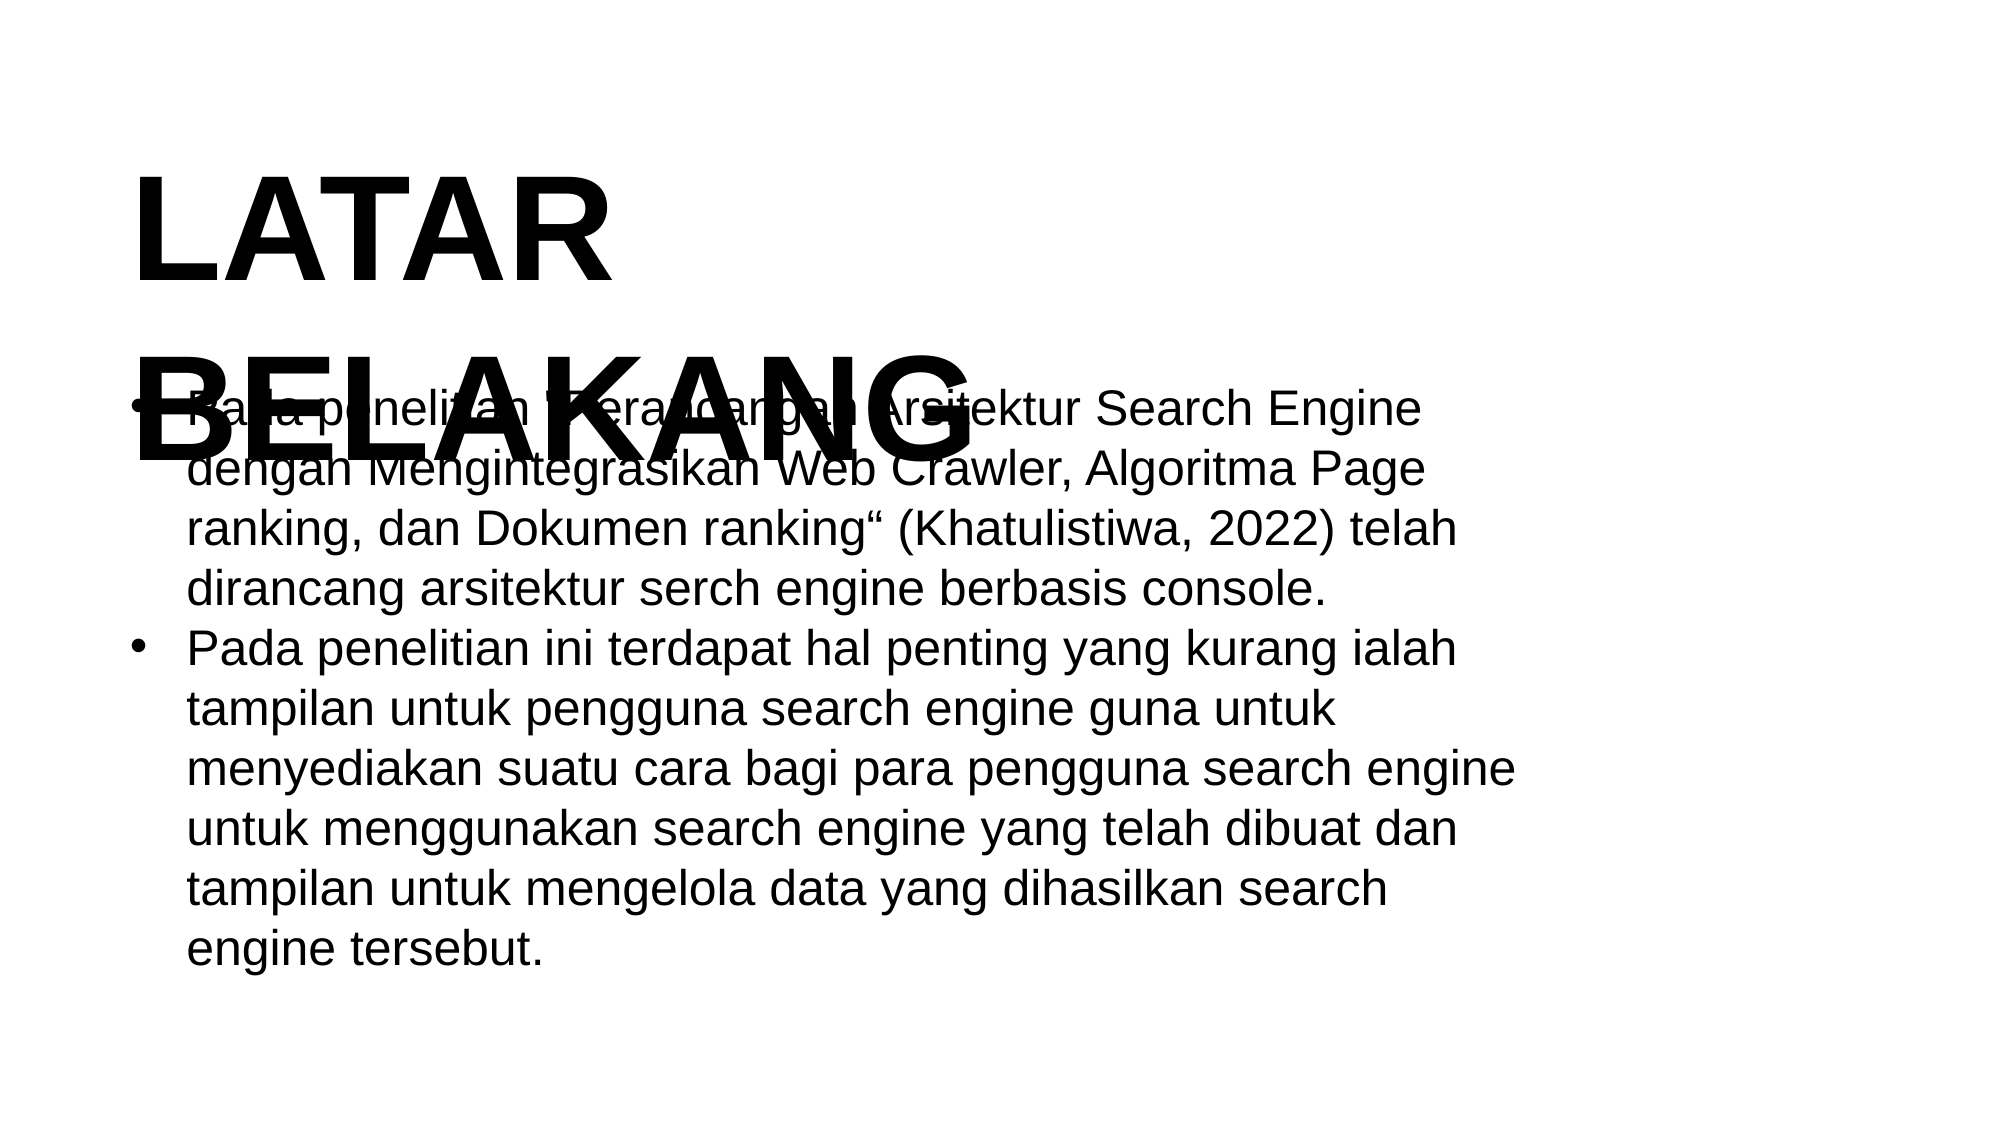

LATAR BELAKANG
Pada penelitian "Perancangan Arsitektur Search Engine dengan Mengintegrasikan Web Crawler, Algoritma Page ranking, dan Dokumen ranking“ (Khatulistiwa, 2022) telah dirancang arsitektur serch engine berbasis console.
Pada penelitian ini terdapat hal penting yang kurang ialah tampilan untuk pengguna search engine guna untuk menyediakan suatu cara bagi para pengguna search engine untuk menggunakan search engine yang telah dibuat dan tampilan untuk mengelola data yang dihasilkan search engine tersebut.